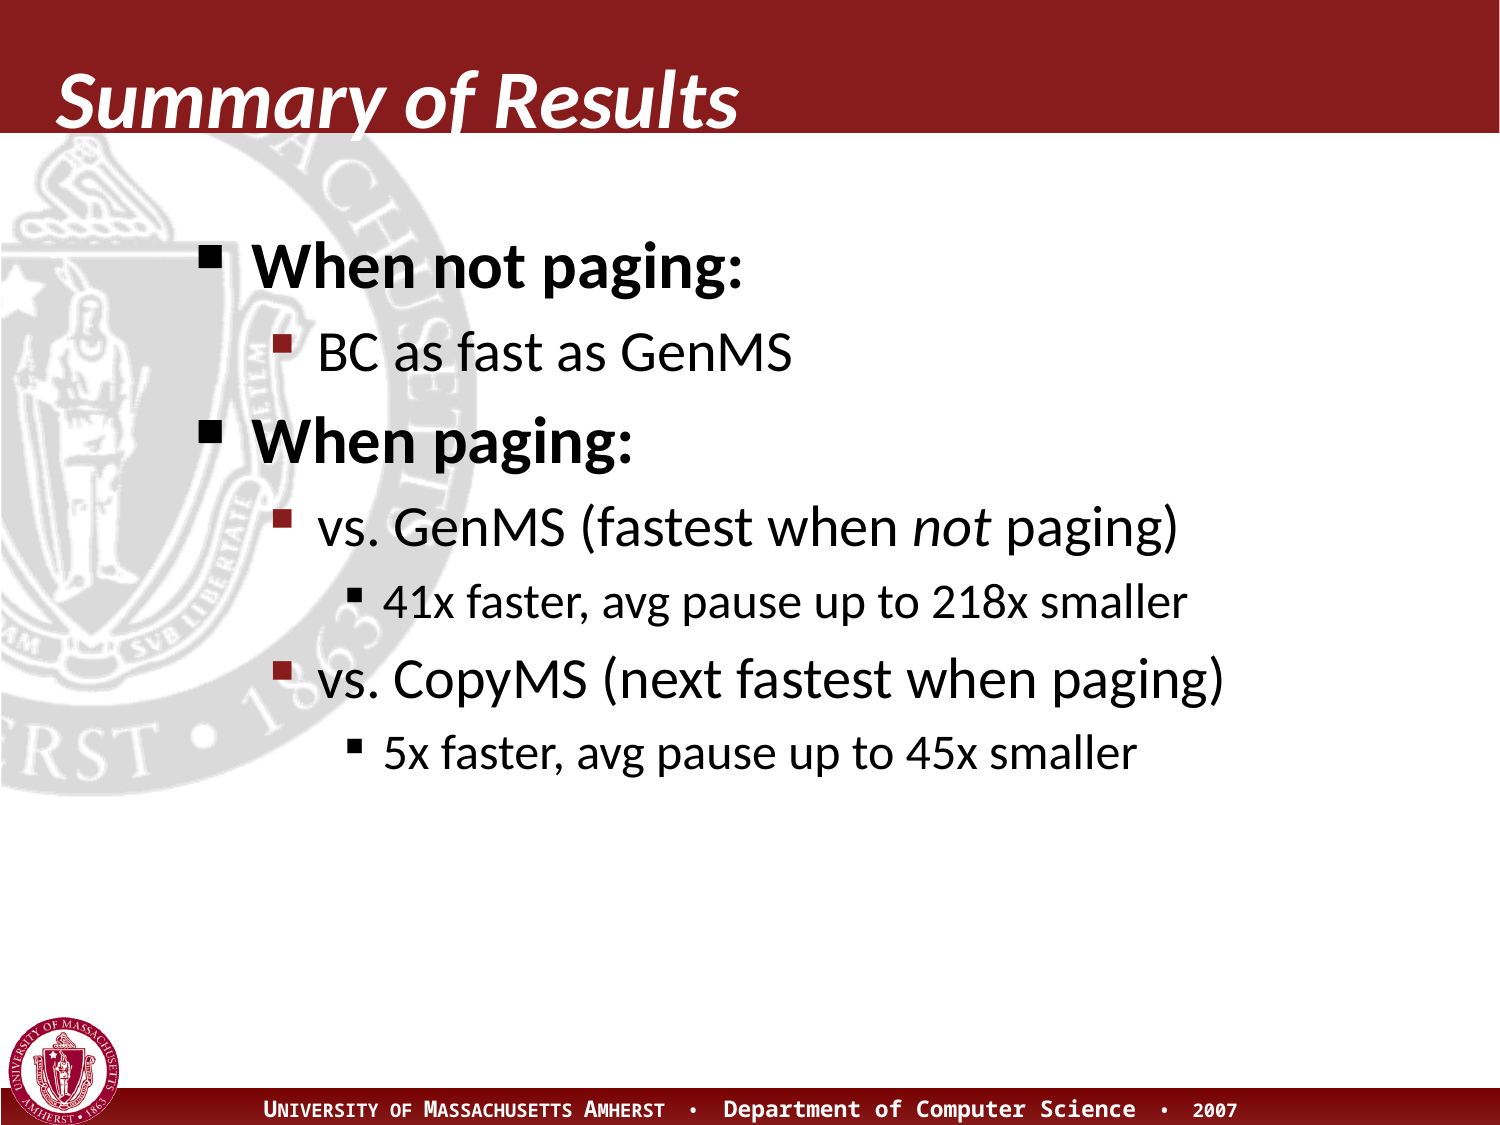

# Summary of Results
When not paging:
BC as fast as GenMS
When paging:
vs. GenMS (fastest when not paging)
41x faster, avg pause up to 218x smaller
vs. CopyMS (next fastest when paging)
5x faster, avg pause up to 45x smaller